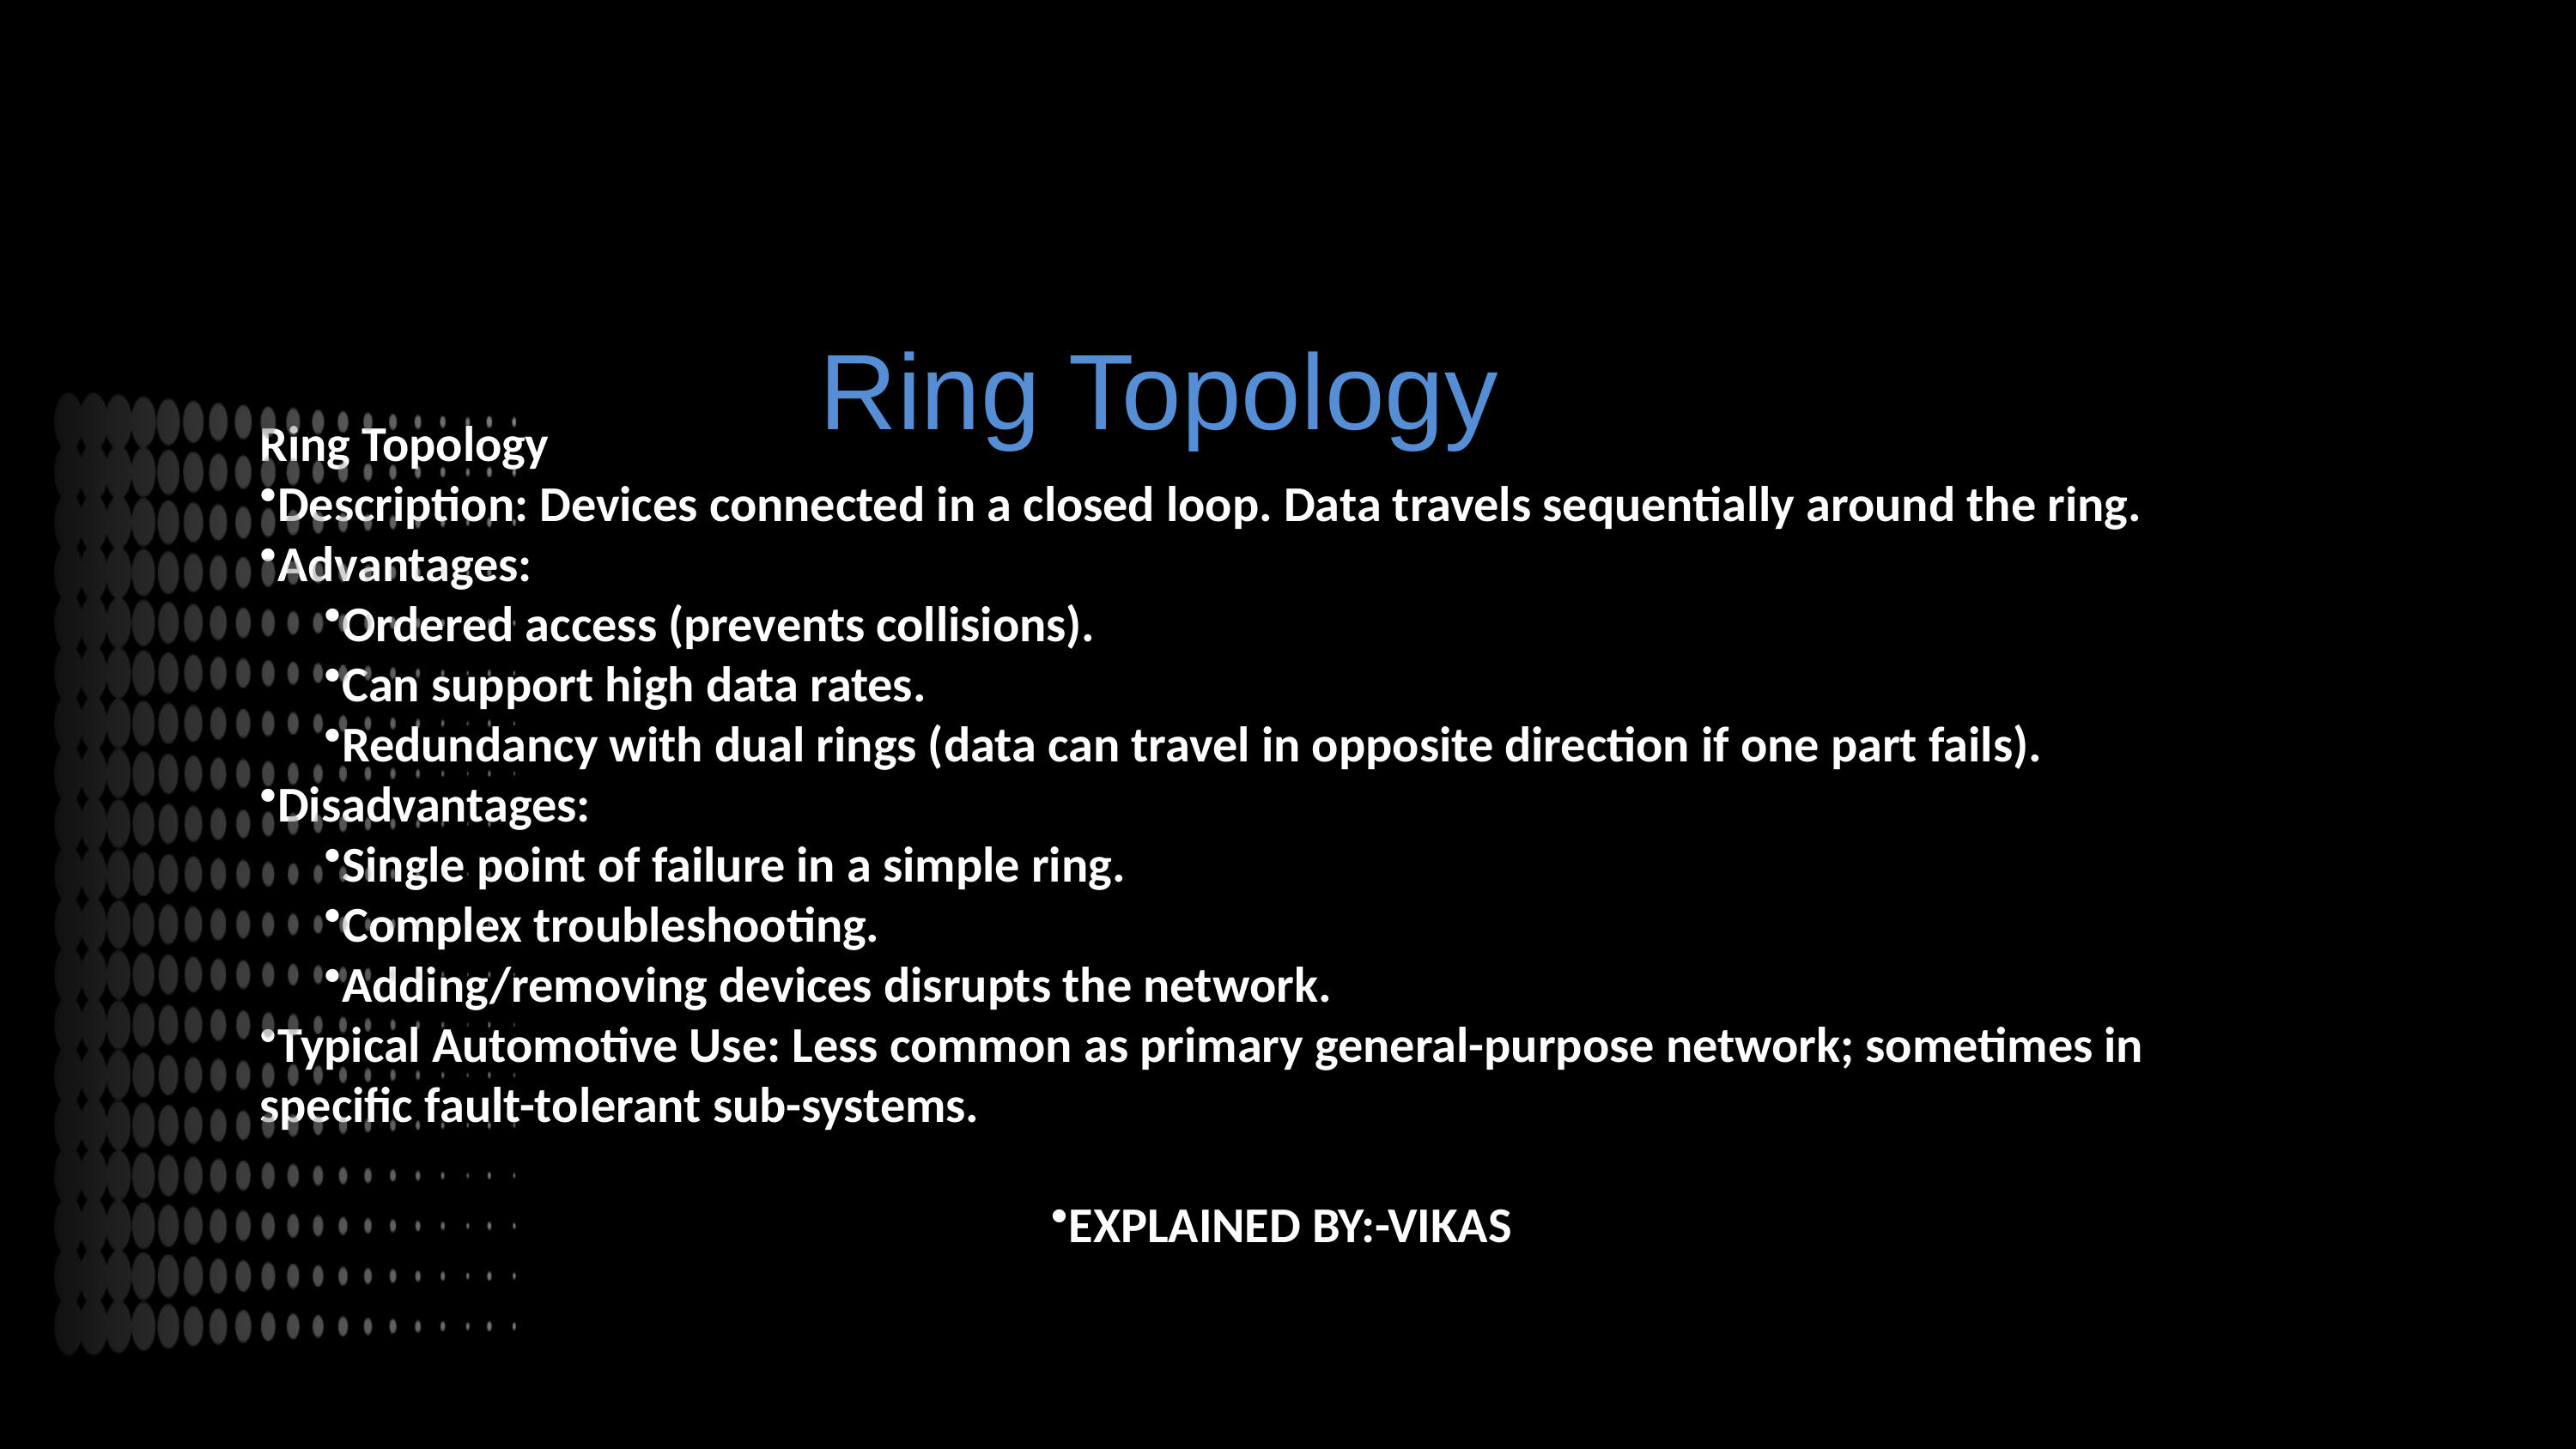

# Ring Topology

Ring Topology
Description: Devices connected in a closed loop. Data travels sequentially around the ring.
Advantages:
Ordered access (prevents collisions).
Can support high data rates.
Redundancy with dual rings (data can travel in opposite direction if one part fails).
Disadvantages:
Single point of failure in a simple ring.
Complex troubleshooting.
Adding/removing devices disrupts the network.
Typical Automotive Use: Less common as primary general-purpose network; sometimes in specific fault-tolerant sub-systems.

EXPLAINED BY:-VIKAS